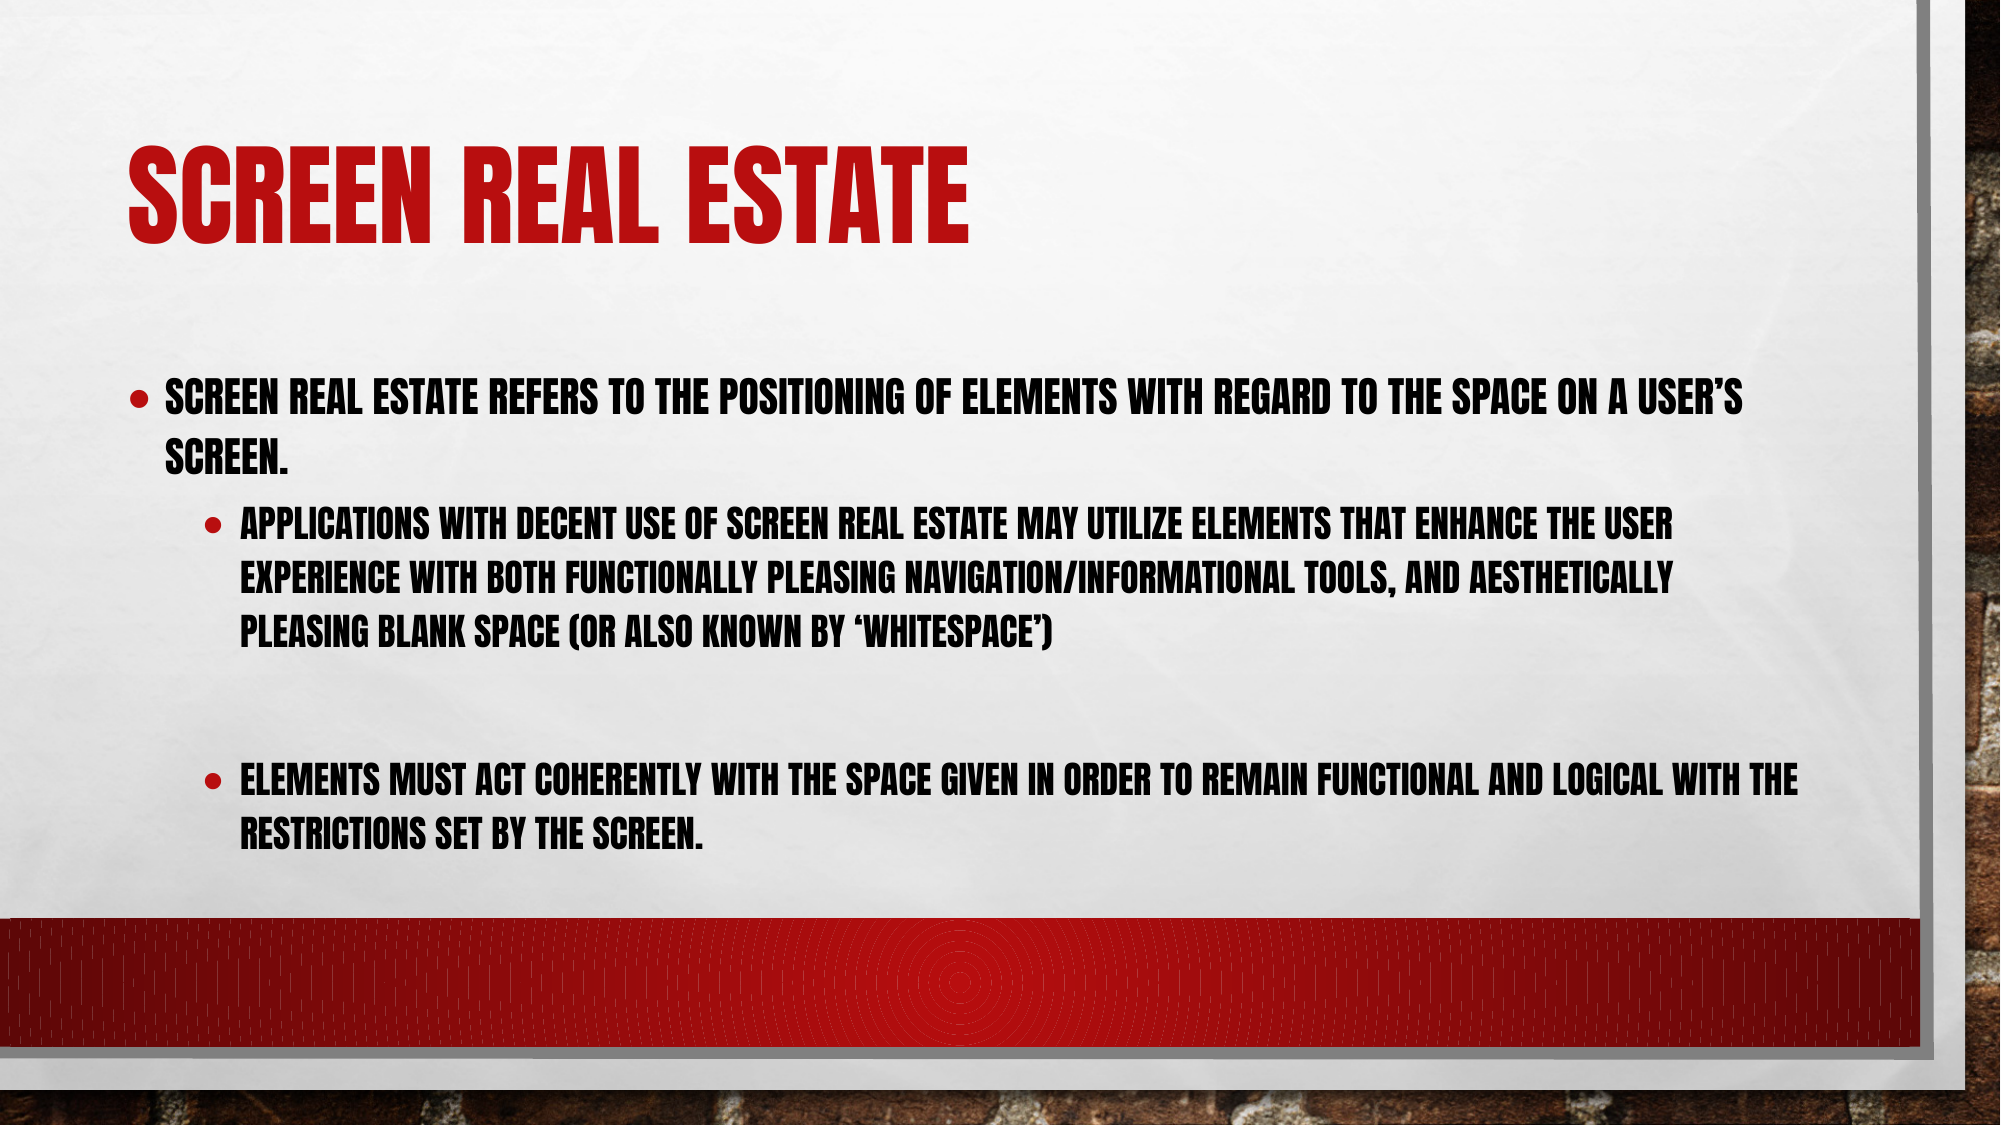

# Screen Real Estate
Screen Real Estate refers to the positioning of elements with regard to the space on a user’s screen.
Applications with decent use of screen real estate may utilize elements that enhance the user experience with both functionally pleasing navigation/informational tools, and aesthetically pleasing blank space (or also known by ‘whitespace’)

Elements must act coherently with the space given in order to remain functional and logical with the restrictions set by the screen.